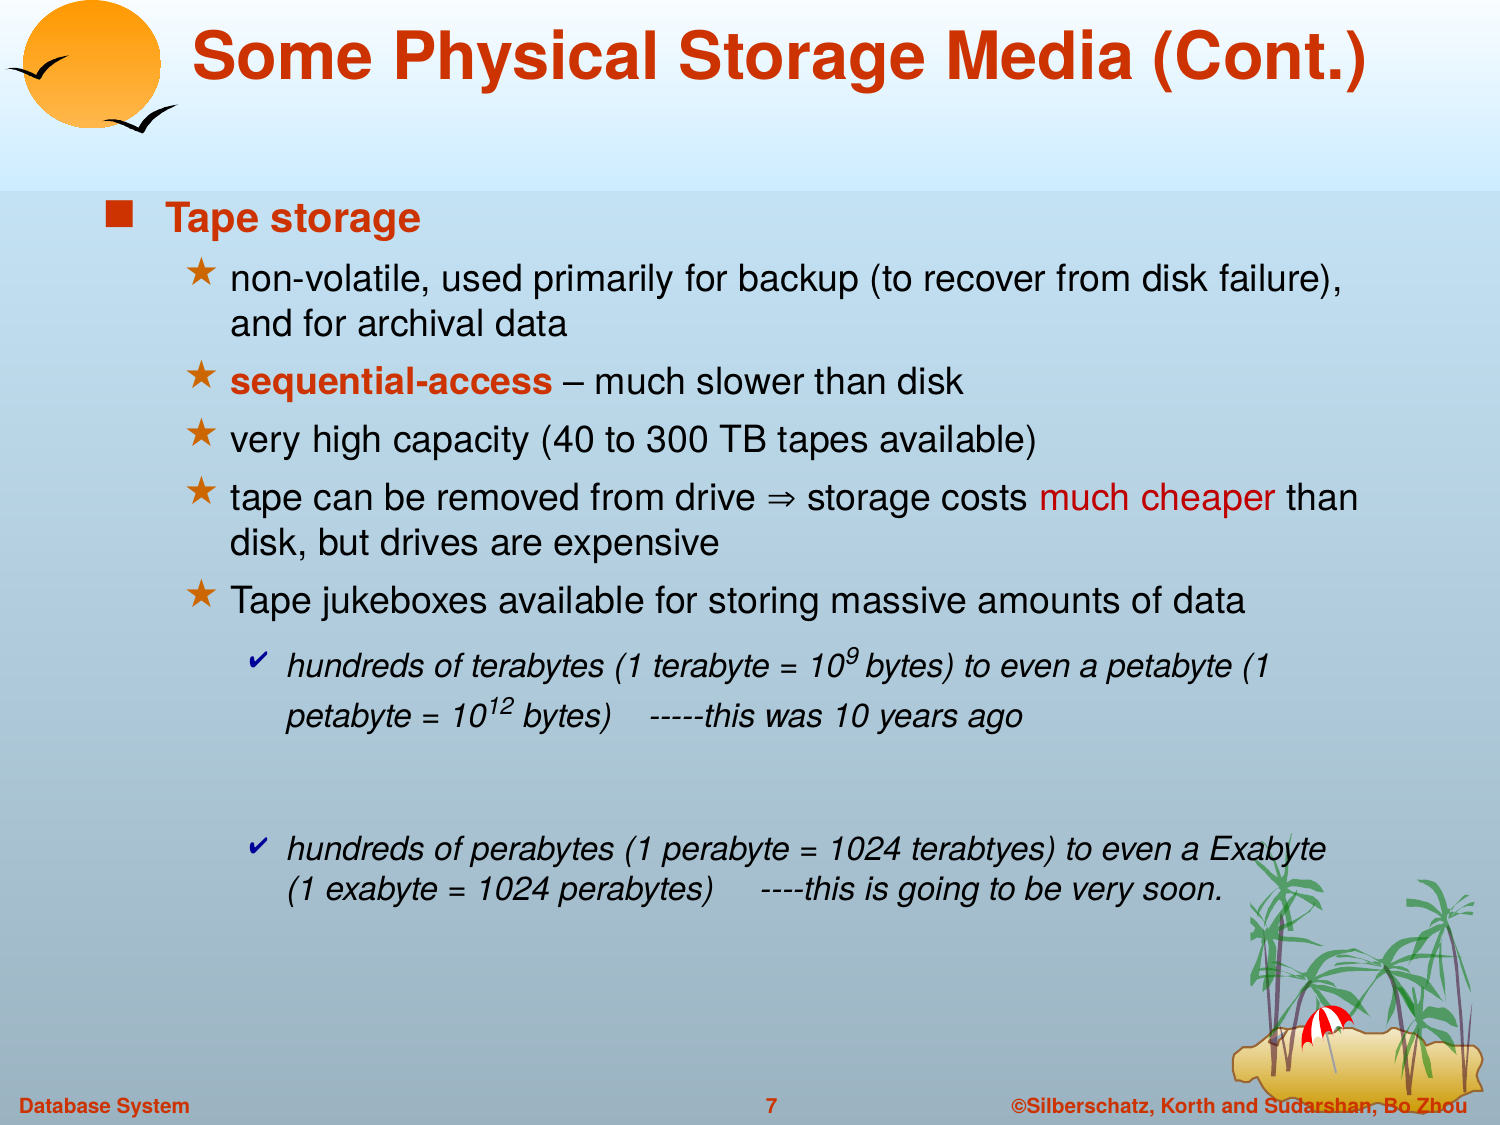

# Some Physical Storage Media (Cont.)
Tape storage
non-volatile, used primarily for backup (to recover from disk failure), and for archival data
sequential-access – much slower than disk
very high capacity (40 to 300 TB tapes available)
tape can be removed from drive ⇒ storage costs much cheaper than disk, but drives are expensive
Tape jukeboxes available for storing massive amounts of data
hundreds of terabytes (1 terabyte = 109 bytes) to even a petabyte (1 petabyte = 1012 bytes)    -----this was 10 years ago

hundreds of perabytes (1 perabyte = 1024 terabtyes) to even a Exabyte (1 exabyte = 1024 perabytes)     ----this is going to be very soon.